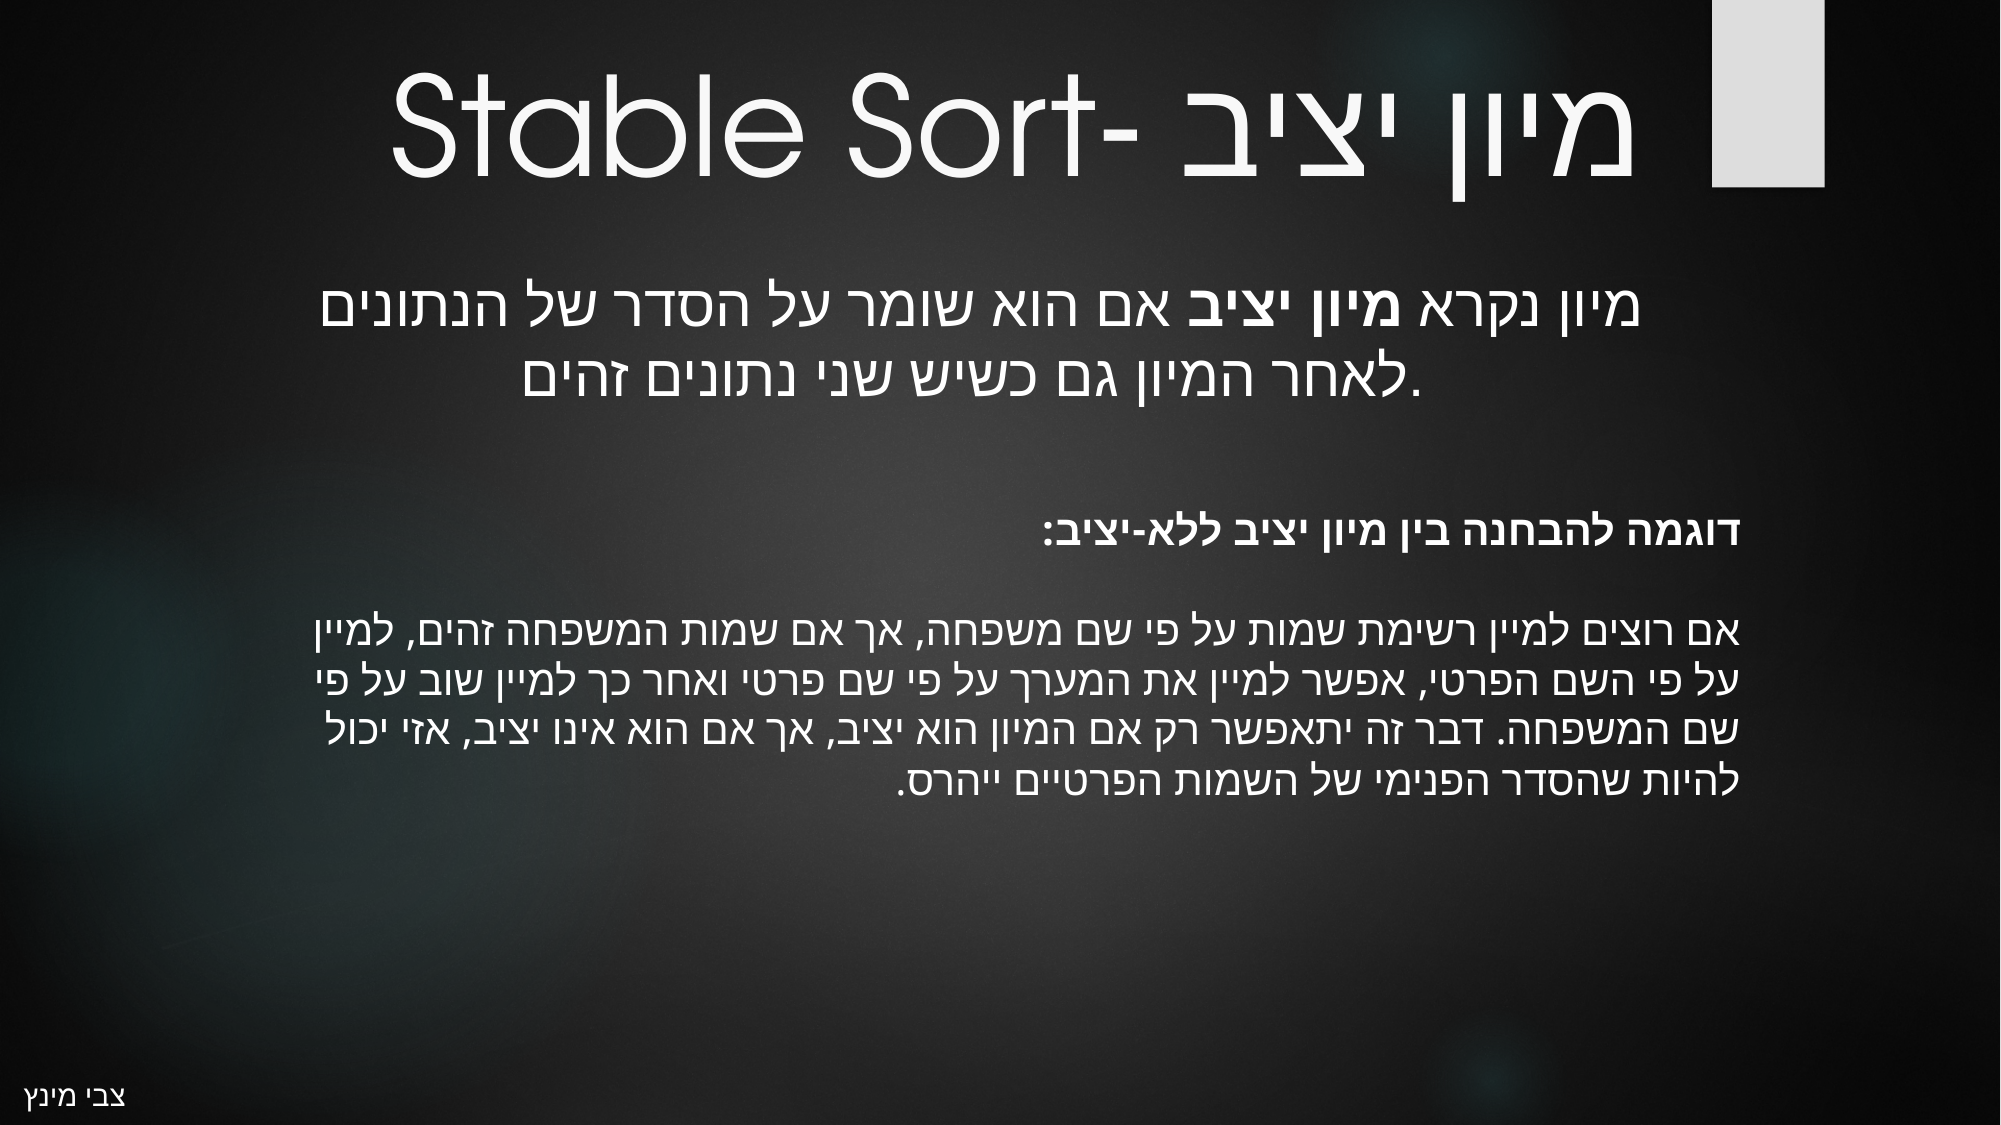

# מיון יציב -Stable Sort
מיון נקרא מיון יציב אם הוא שומר על הסדר של הנתונים לאחר המיון גם כשיש שני נתונים זהים.
דוגמה להבחנה בין מיון יציב ללא-יציב:

אם רוצים למיין רשימת שמות על פי שם משפחה, אך אם שמות המשפחה זהים, למיין על פי השם הפרטי, אפשר למיין את המערך על פי שם פרטי ואחר כך למיין שוב על פי שם המשפחה. דבר זה יתאפשר רק אם המיון הוא יציב, אך אם הוא אינו יציב, אזי יכול להיות שהסדר הפנימי של השמות הפרטיים ייהרס.

צבי מינץ